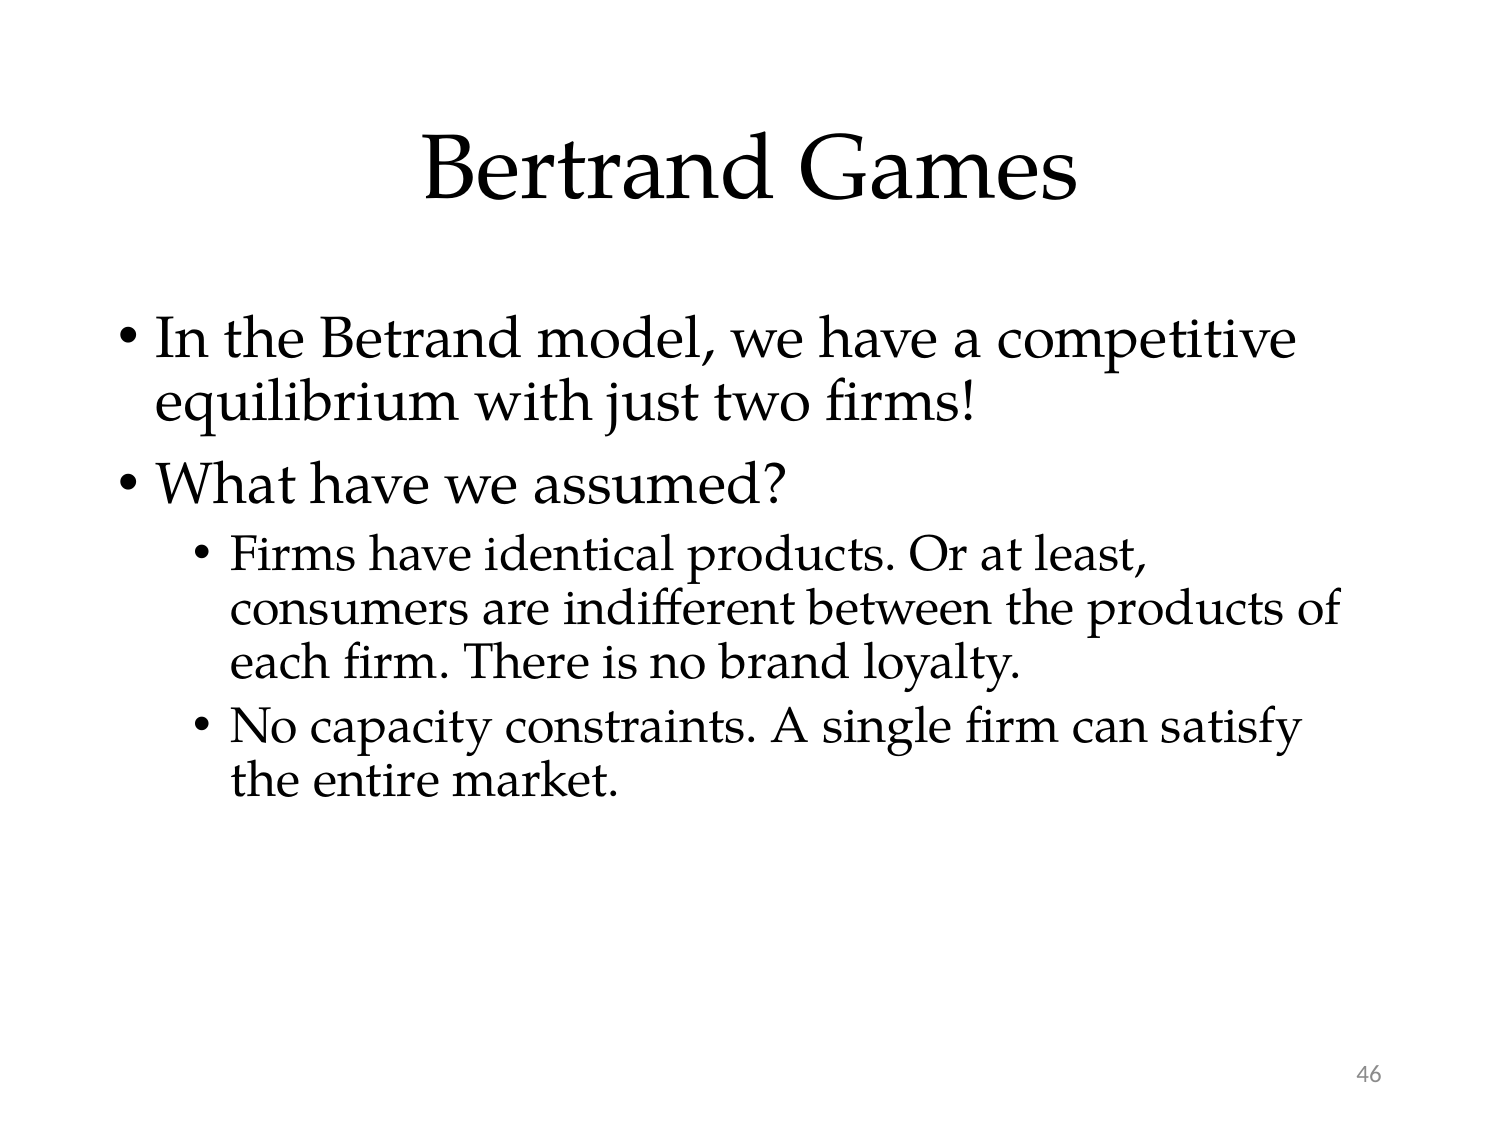

# Bertrand Games
In the Betrand model, we have a competitive equilibrium with just two firms!
What have we assumed?
Firms have identical products. Or at least, consumers are indifferent between the products of each firm. There is no brand loyalty.
No capacity constraints. A single firm can satisfy the entire market.
46